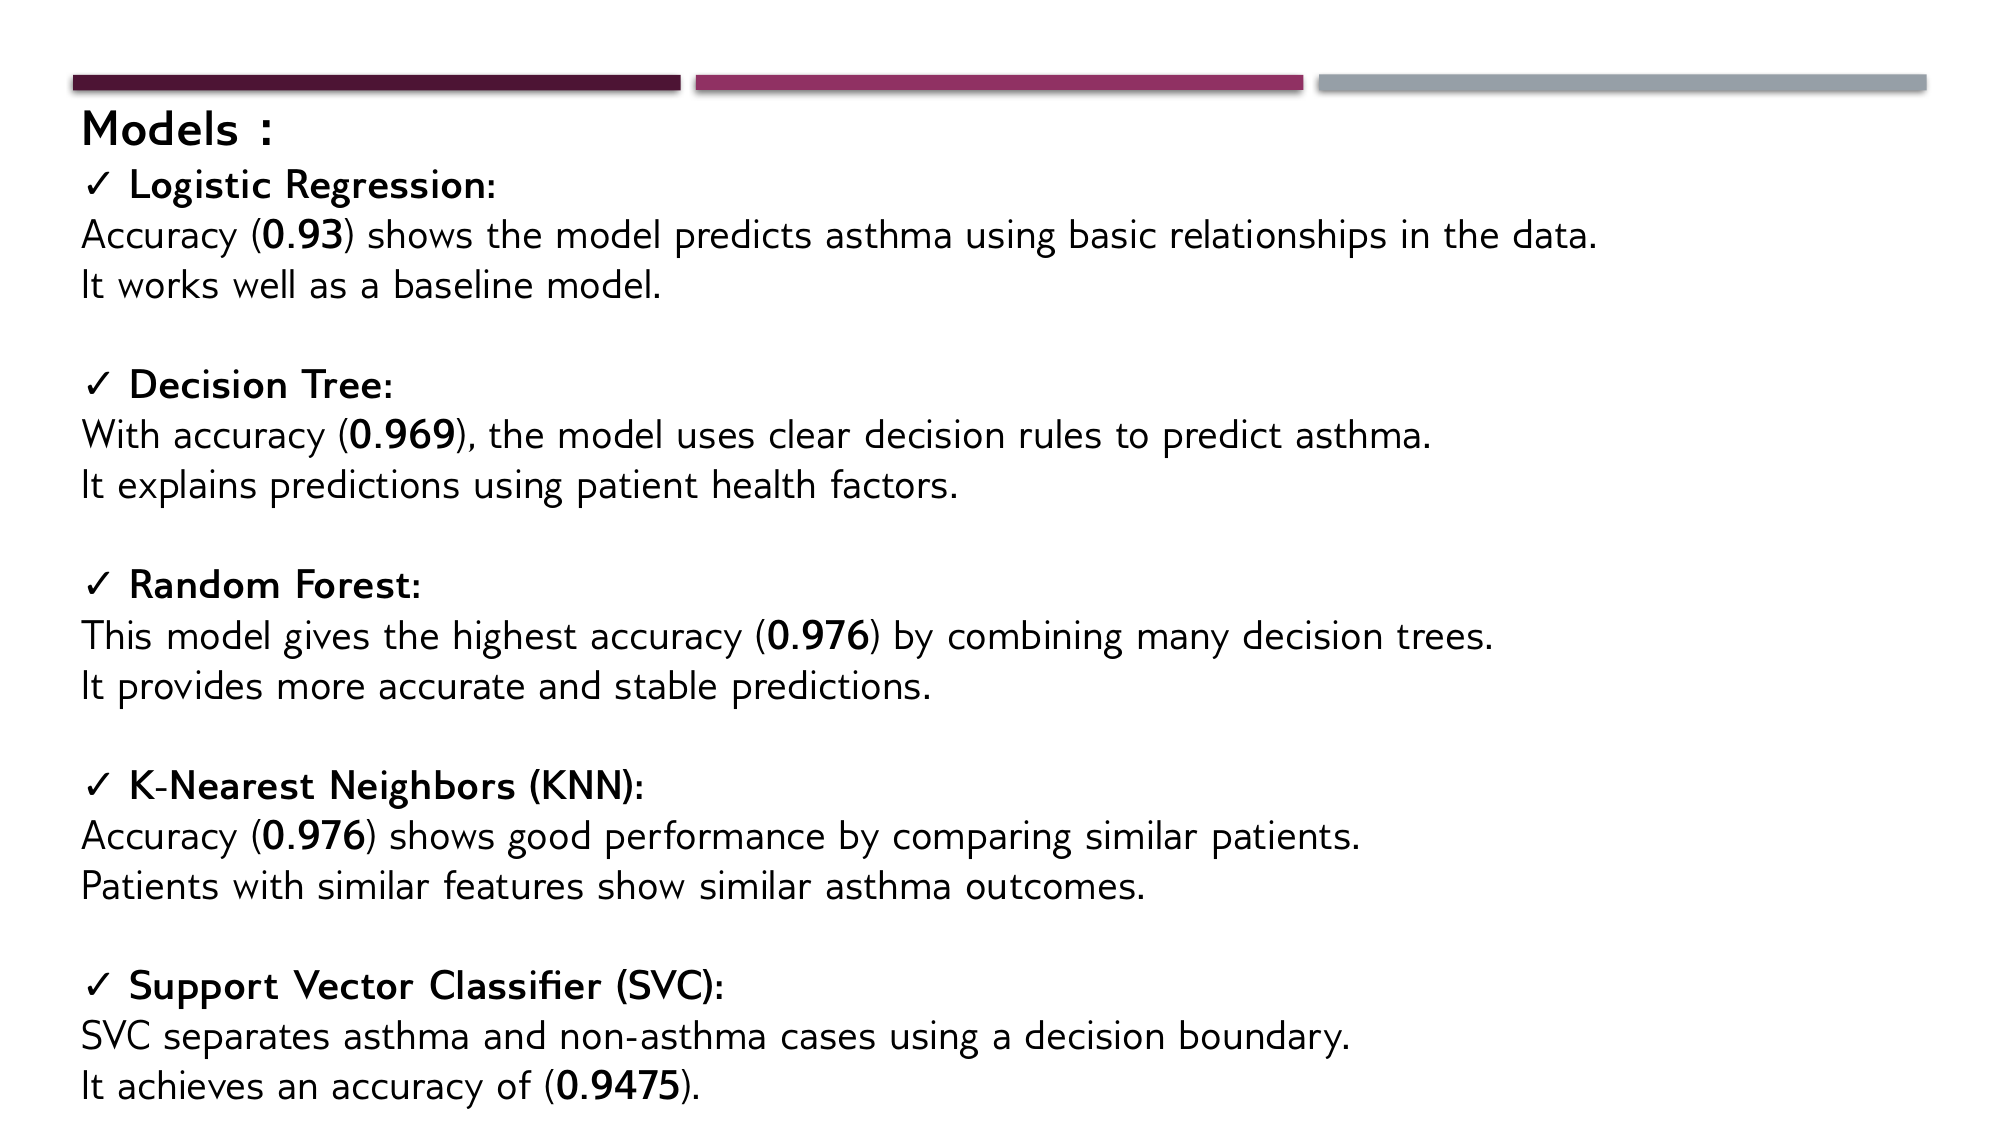

Models :
✓ Logistic Regression:
Accuracy (0.93) shows the model predicts asthma using basic relationships in the data.
It works well as a baseline model.

✓ Decision Tree:
With accuracy (0.969), the model uses clear decision rules to predict asthma.
It explains predictions using patient health factors.

✓ Random Forest:
This model gives the highest accuracy (0.976) by combining many decision trees.
It provides more accurate and stable predictions.

✓ K-Nearest Neighbors (KNN):
Accuracy (0.976) shows good performance by comparing similar patients.
Patients with similar features show similar asthma outcomes.

✓ Support Vector Classifier (SVC):
SVC separates asthma and non-asthma cases using a decision boundary.
It achieves an accuracy of (0.9475).